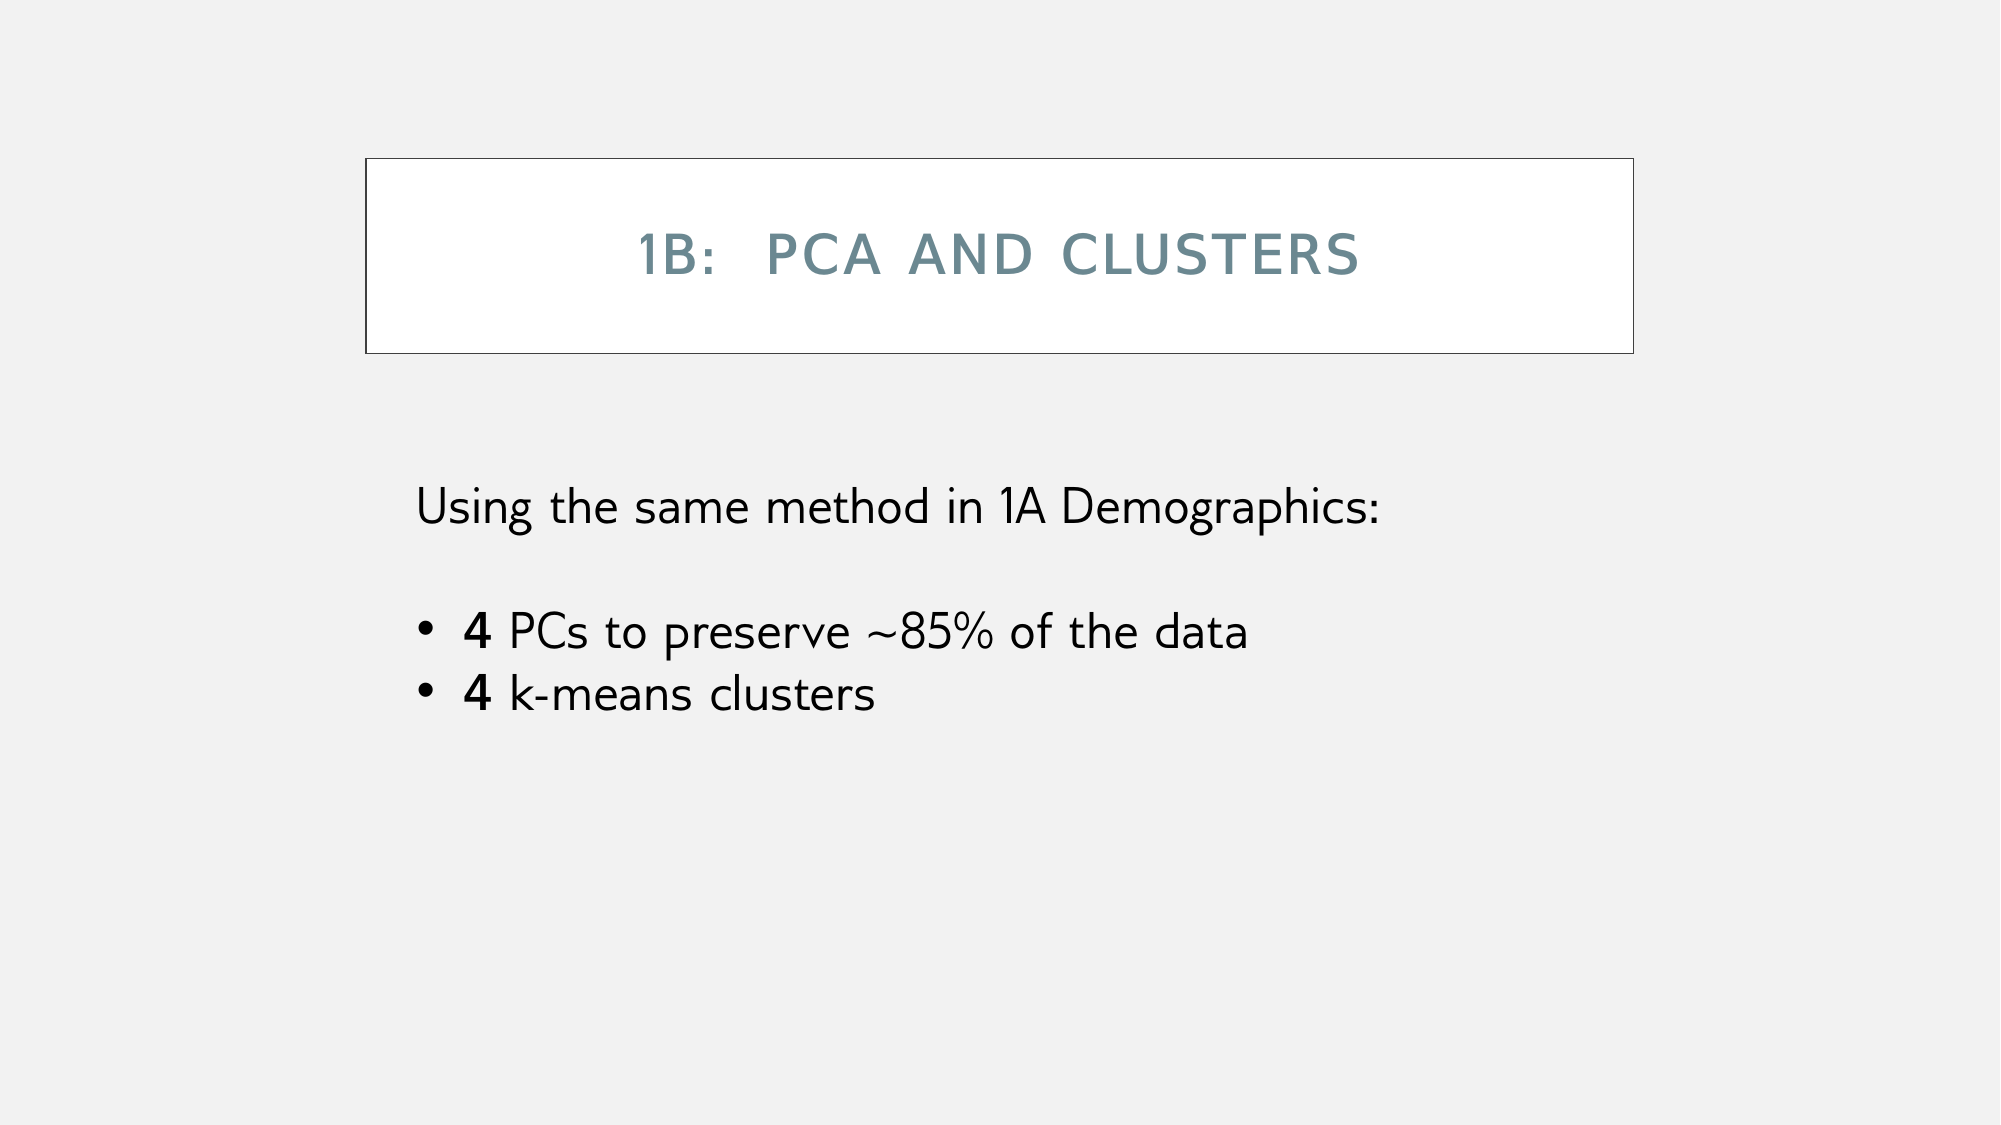

# 1b:  PCA and Clusters
Using the same method in 1A Demographics:
4 PCs to preserve ~85% of the data
4 k-means clusters